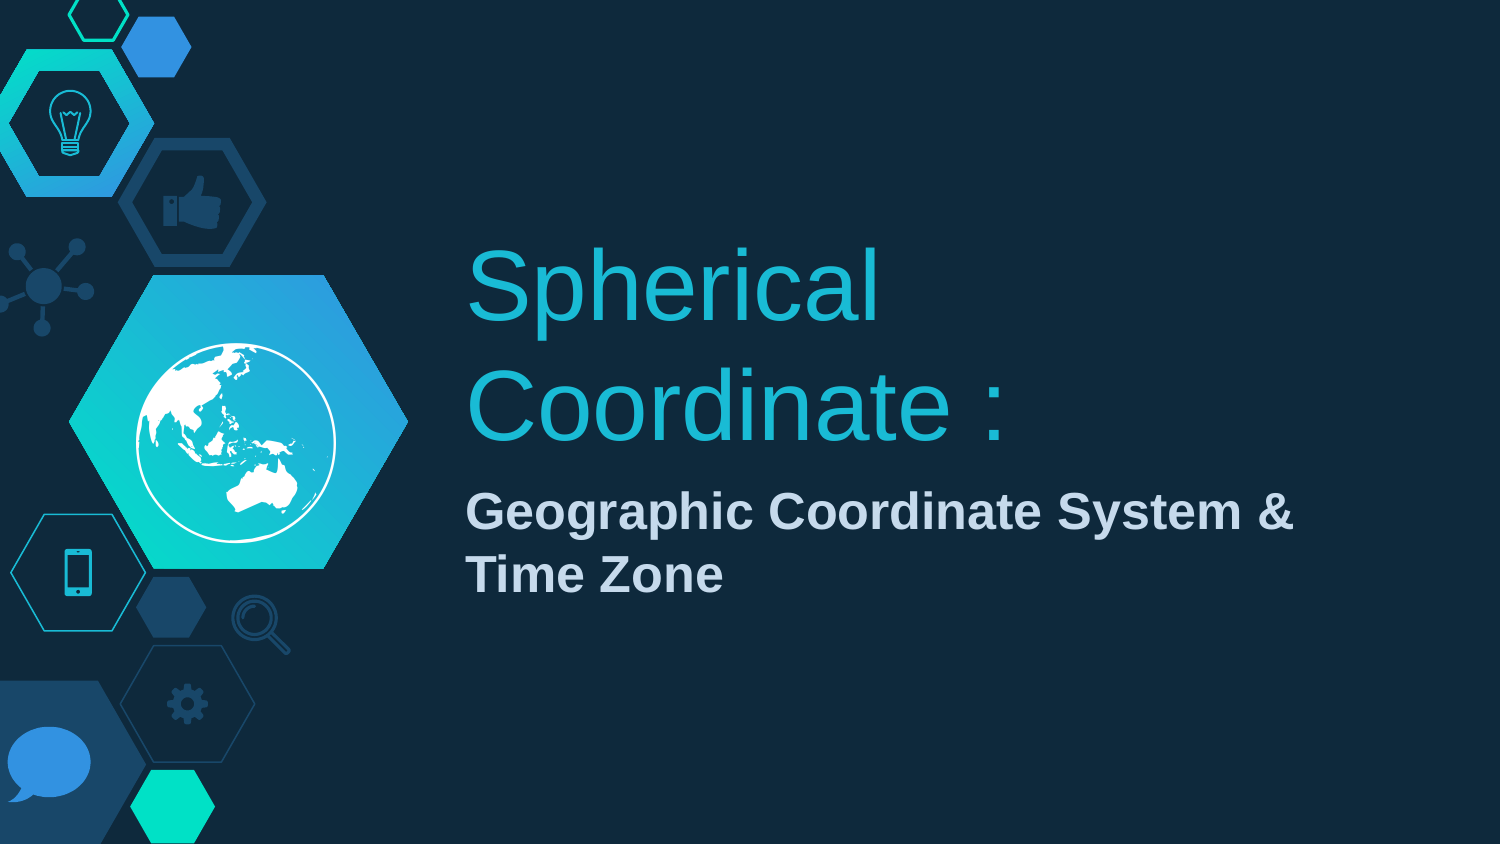

🌏
# Spherical Coordinate :
Geographic Coordinate System &
Time Zone